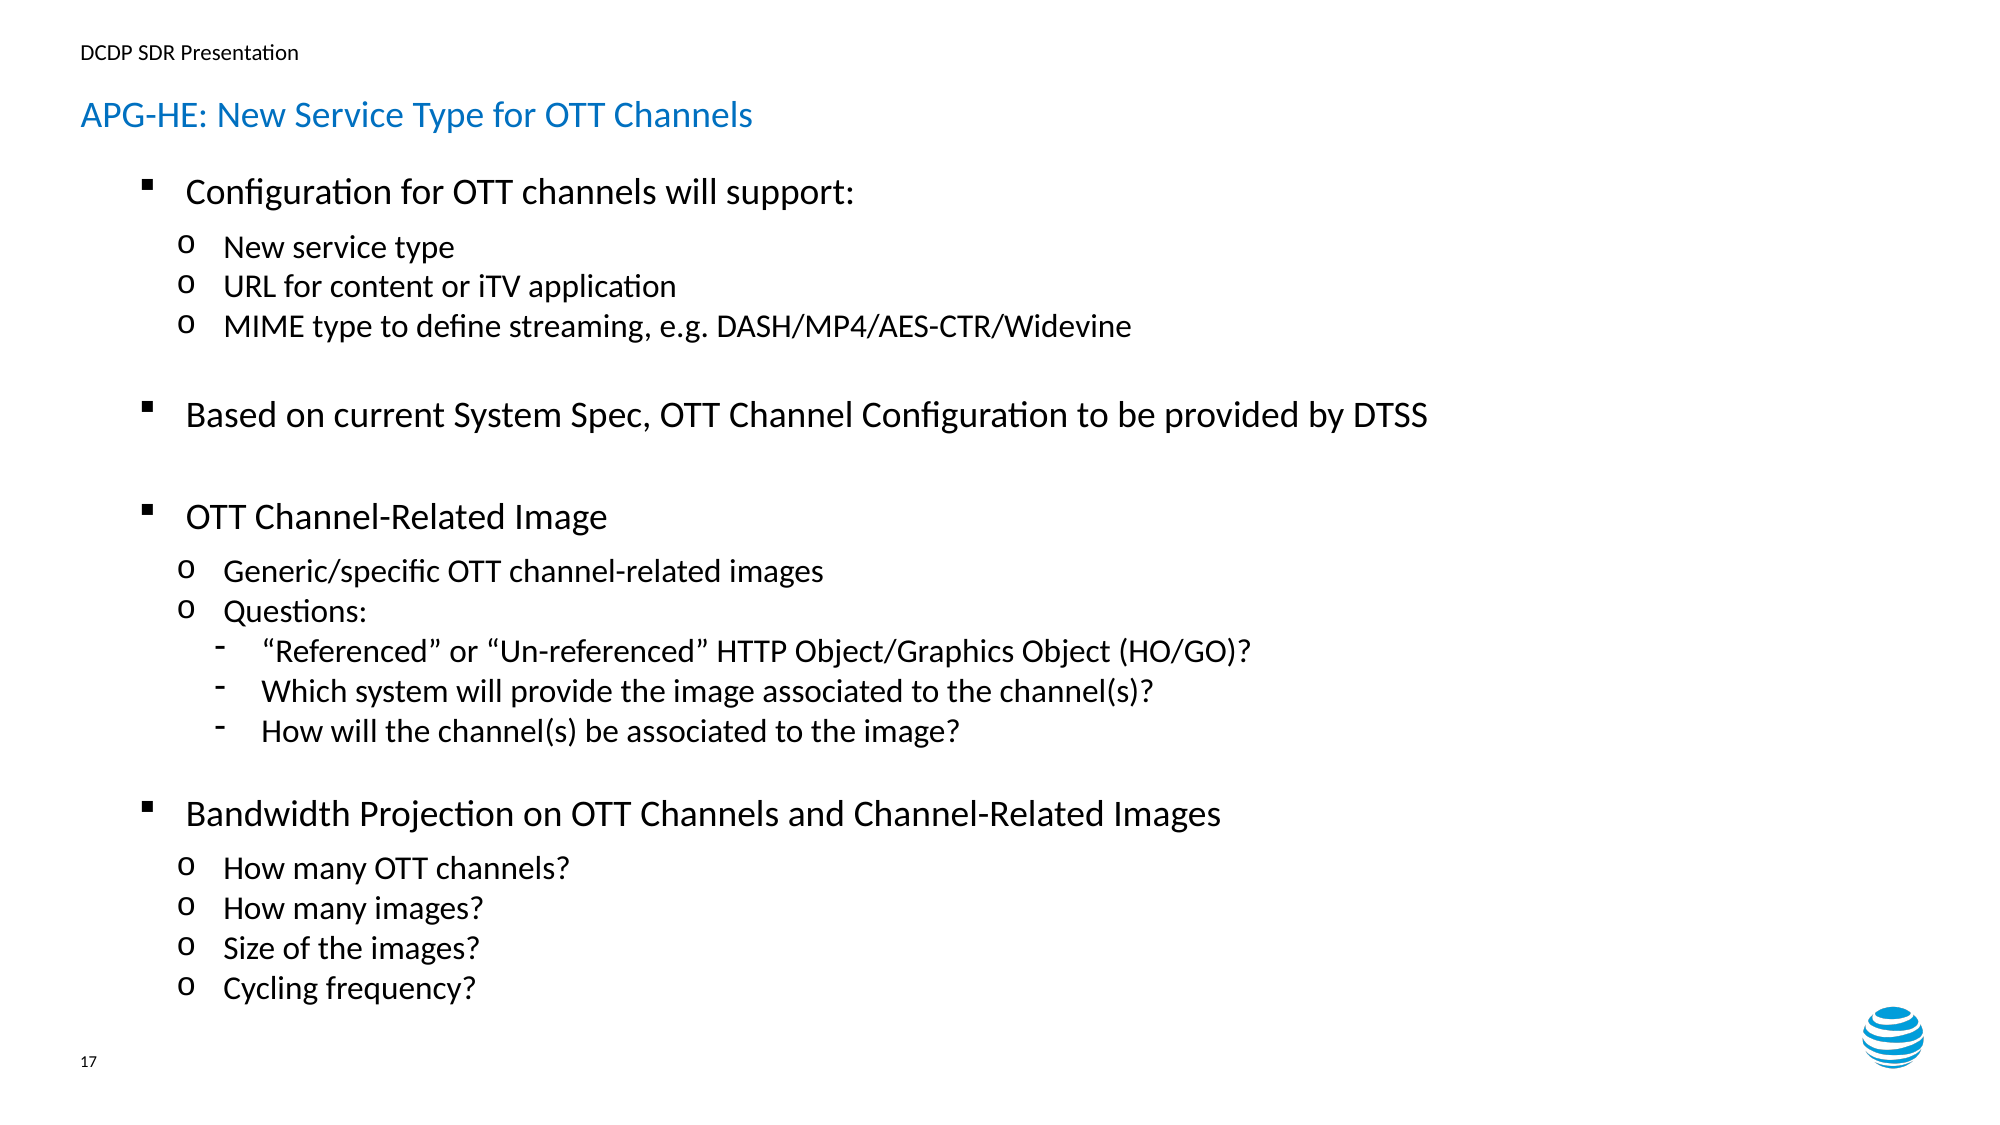

# APG-HE: New Service Type for OTT Channels
Configuration for OTT channels will support:
New service type
URL for content or iTV application
MIME type to define streaming, e.g. DASH/MP4/AES-CTR/Widevine

Based on current System Spec, OTT Channel Configuration to be provided by DTSS

OTT Channel-Related Image
Generic/specific OTT channel-related images
Questions:
“Referenced” or “Un-referenced” HTTP Object/Graphics Object (HO/GO)?
Which system will provide the image associated to the channel(s)?
How will the channel(s) be associated to the image?

Bandwidth Projection on OTT Channels and Channel-Related Images
How many OTT channels?
How many images?
Size of the images?
Cycling frequency?

17